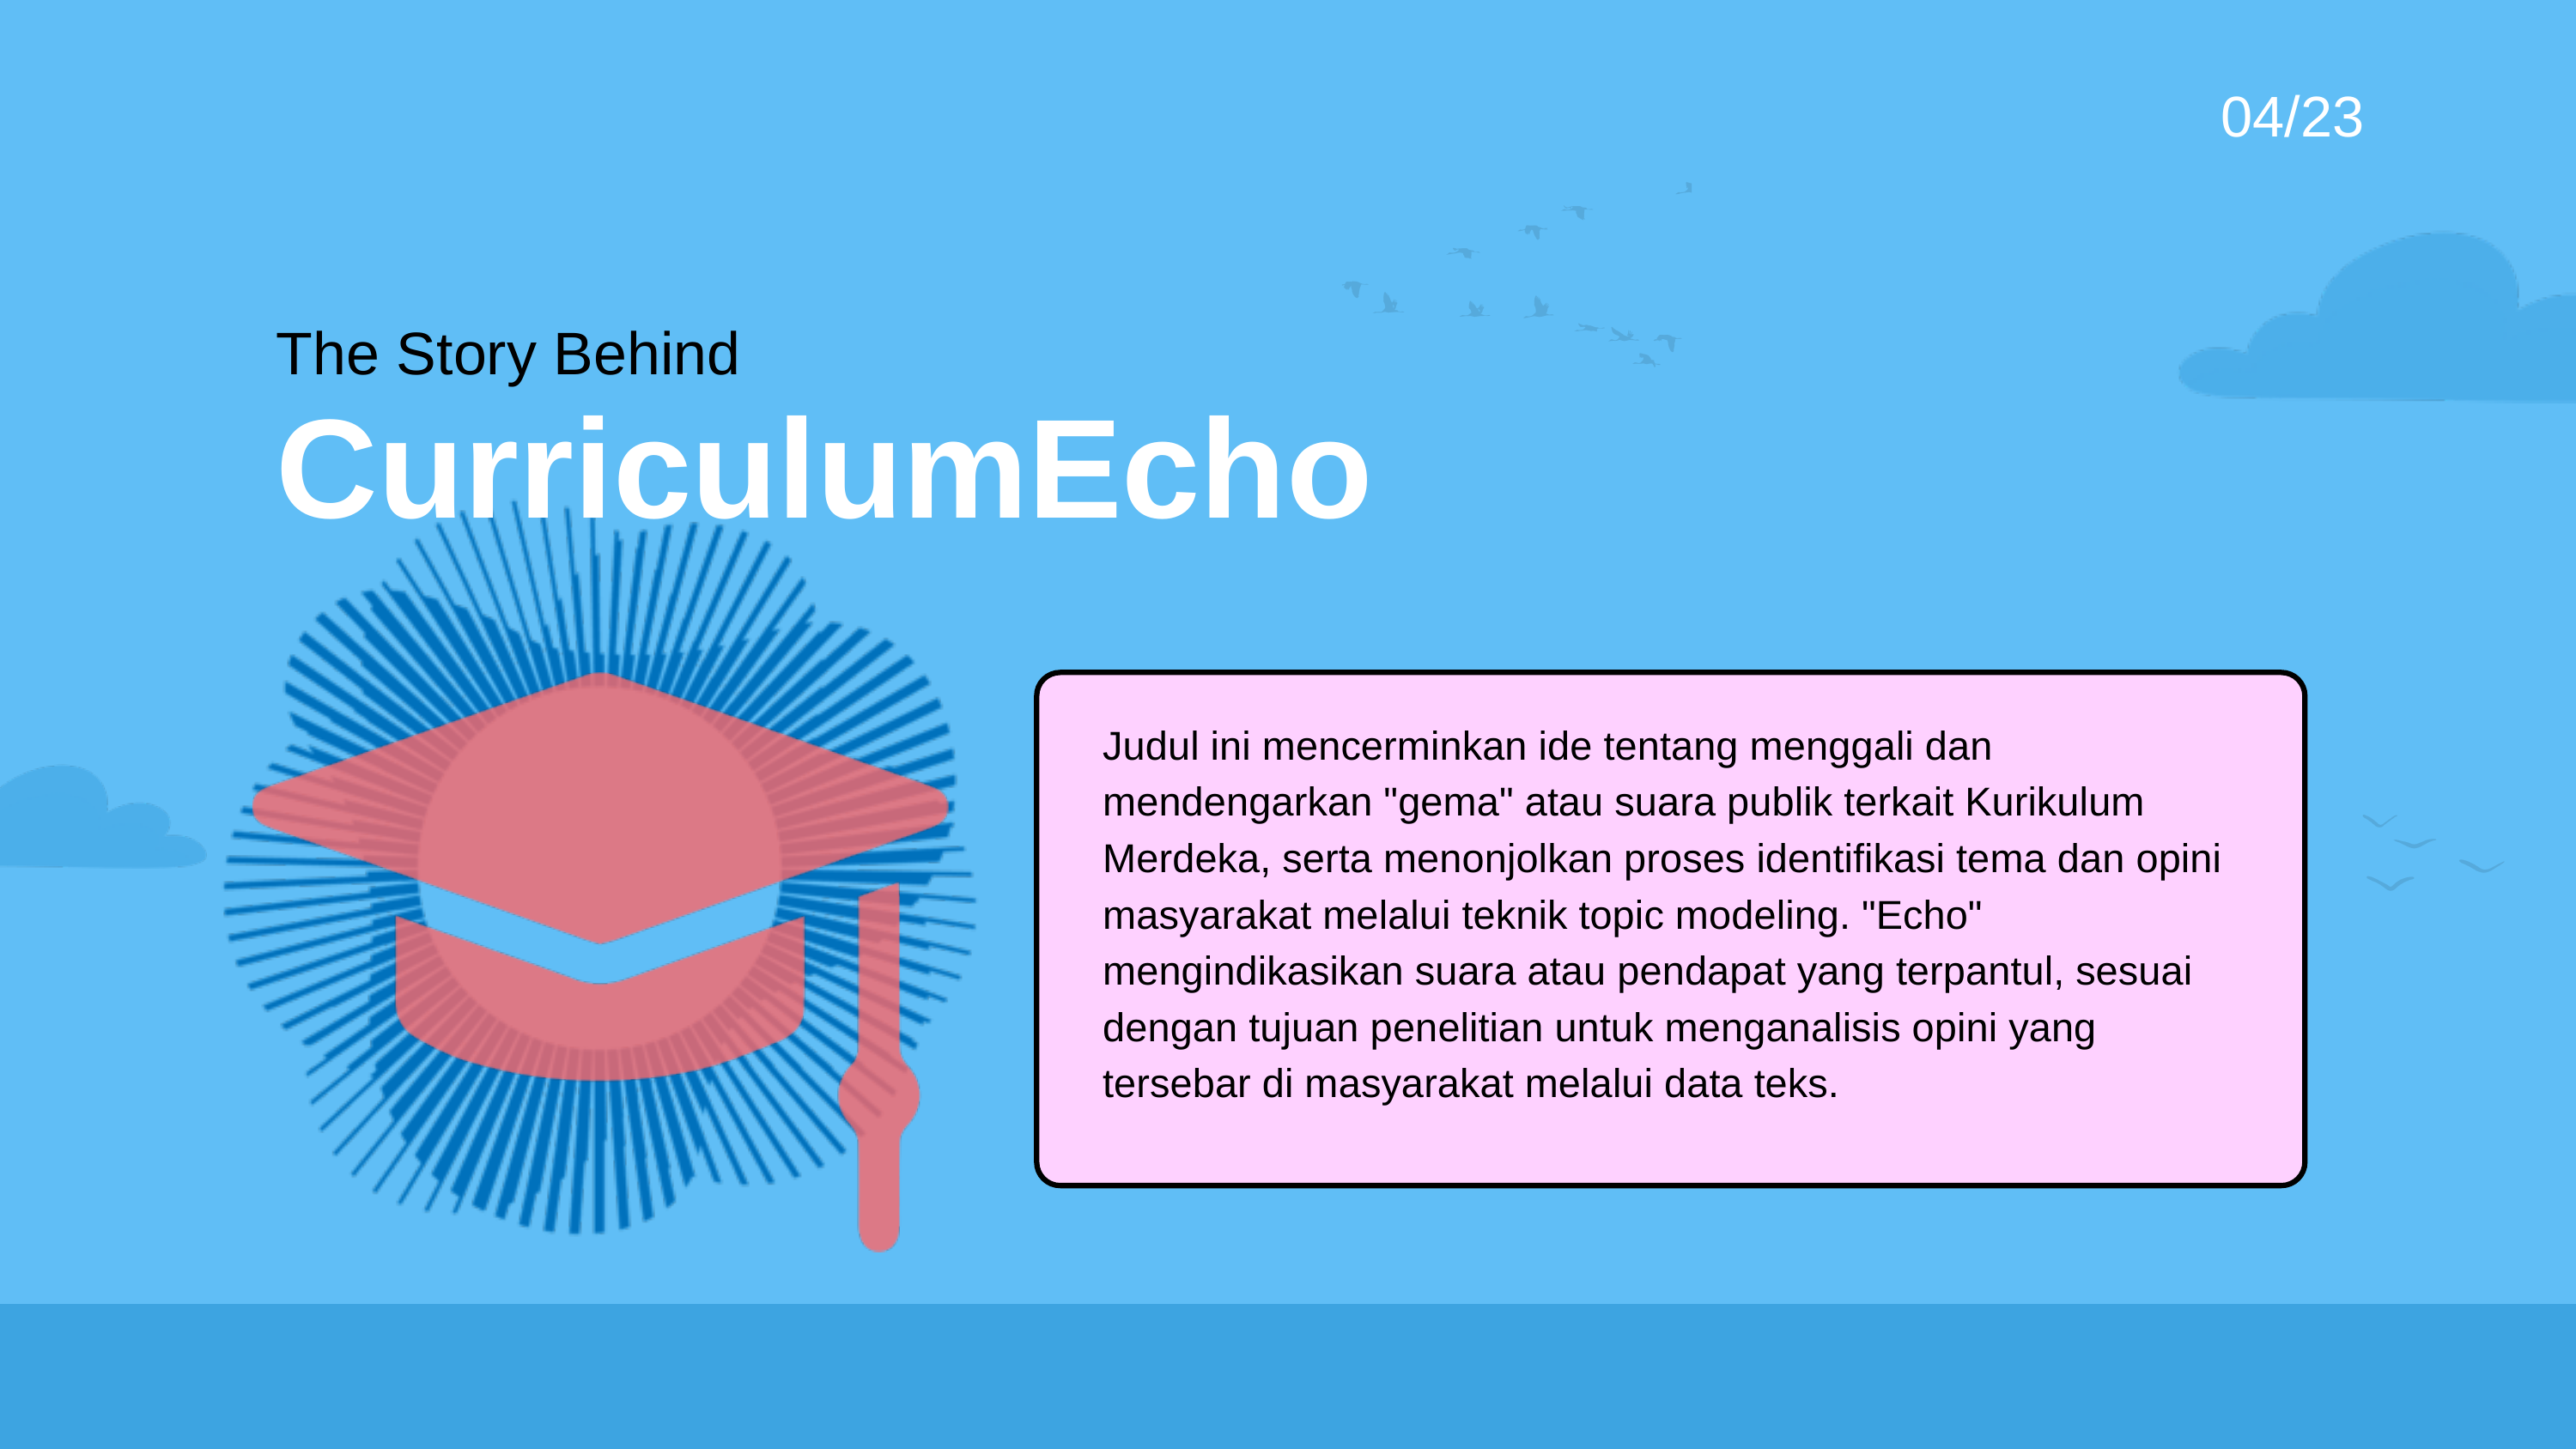

04/23

The Story Behind
CurriculumEcho

Judul ini mencerminkan ide tentang menggali dan mendengarkan "gema" atau suara publik terkait Kurikulum Merdeka, serta menonjolkan proses identifikasi tema dan opini masyarakat melalui teknik topic modeling. "Echo" mengindikasikan suara atau pendapat yang terpantul, sesuai dengan tujuan penelitian untuk menganalisis opini yang tersebar di masyarakat melalui data teks.